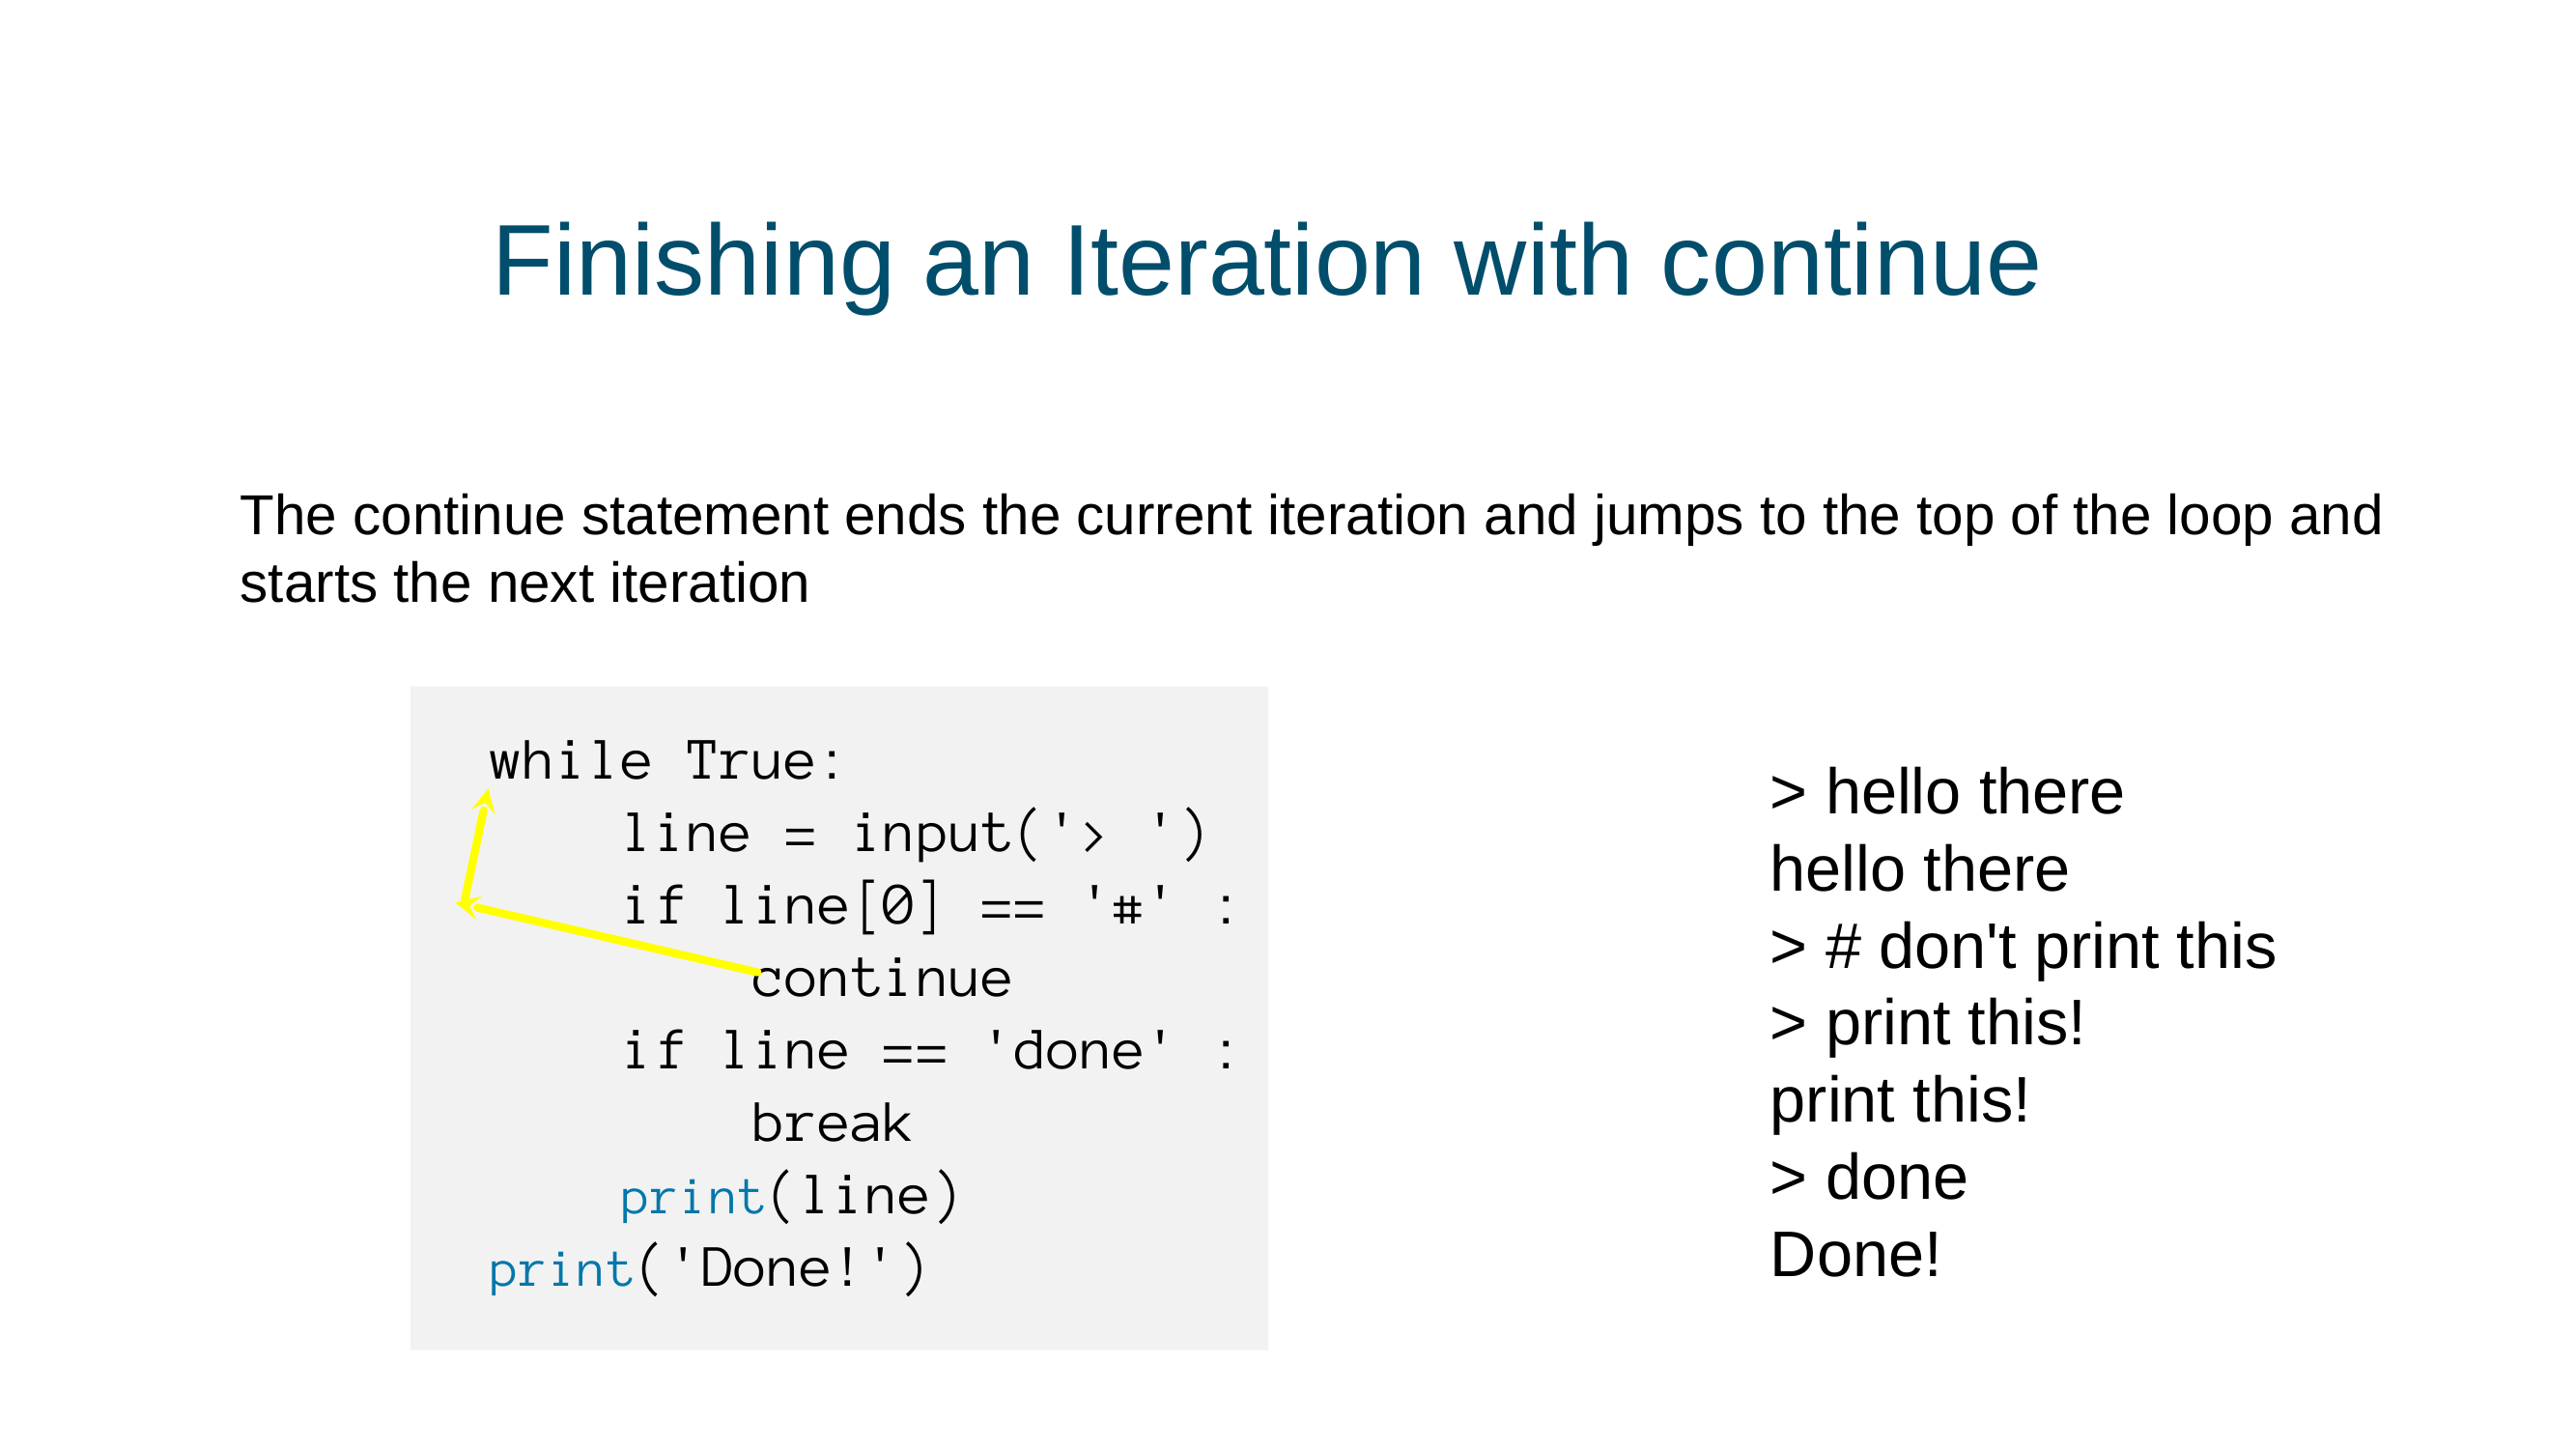

Finishing an Iteration with continue
The continue statement ends the current iteration and jumps to the top of the loop and starts the next iteration
while True:
    line = input('> ')
    if line[0] == '#' :
        continue
    if line == 'done' :
        break
    print(line)
print('Done!')

> hello there
hello there
> # don't print this
> print this!
print this!
> done
Done!